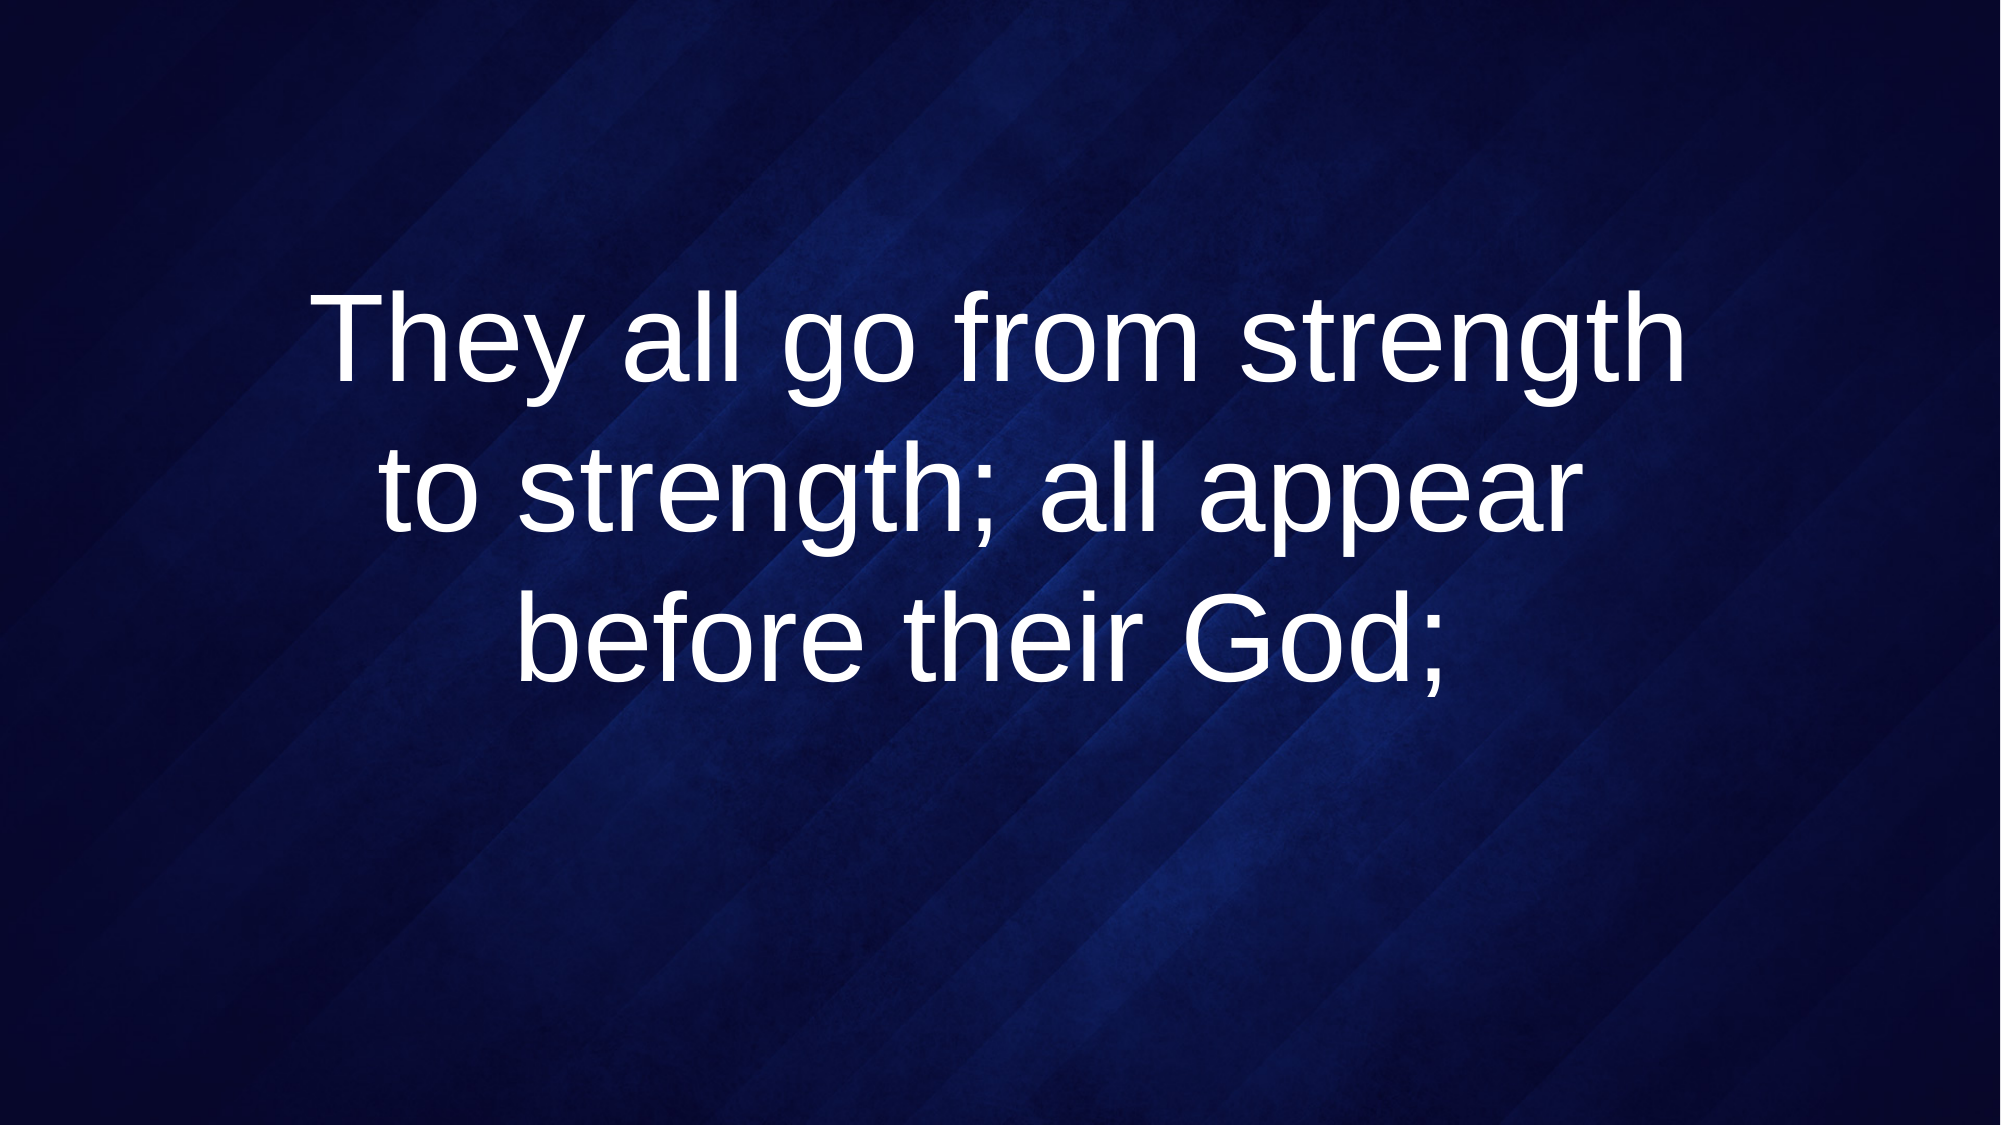

# They all go from strength to strength; all appear before their God;